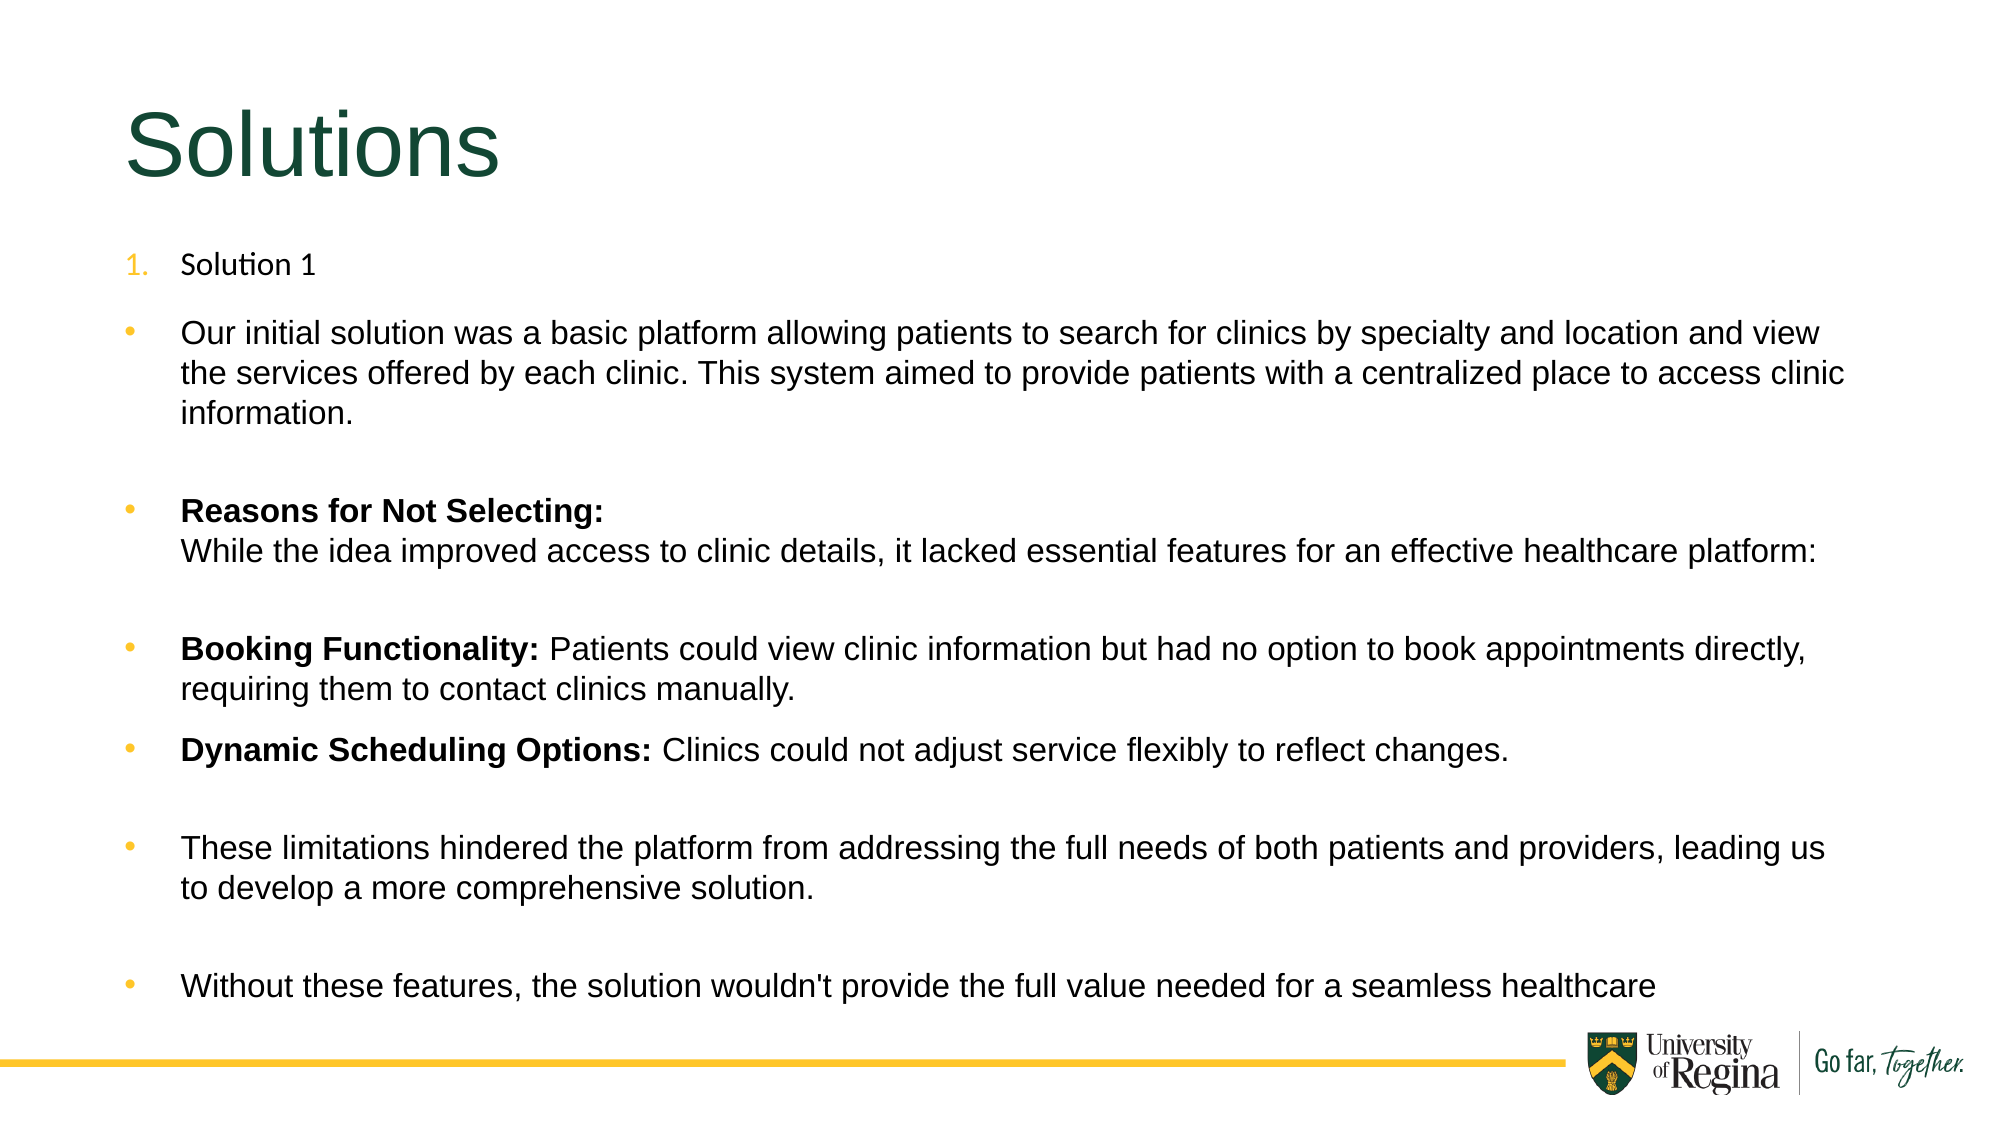

Solutions
Solution 1
Our initial solution was a basic platform allowing patients to search for clinics by specialty and location and view the services offered by each clinic. This system aimed to provide patients with a centralized place to access clinic information.
Reasons for Not Selecting:
While the idea improved access to clinic details, it lacked essential features for an effective healthcare platform:
Booking Functionality: Patients could view clinic information but had no option to book appointments directly, requiring them to contact clinics manually.
Dynamic Scheduling Options: Clinics could not adjust service flexibly to reflect changes.
These limitations hindered the platform from addressing the full needs of both patients and providers, leading us to develop a more comprehensive solution.
Without these features, the solution wouldn't provide the full value needed for a seamless healthcare